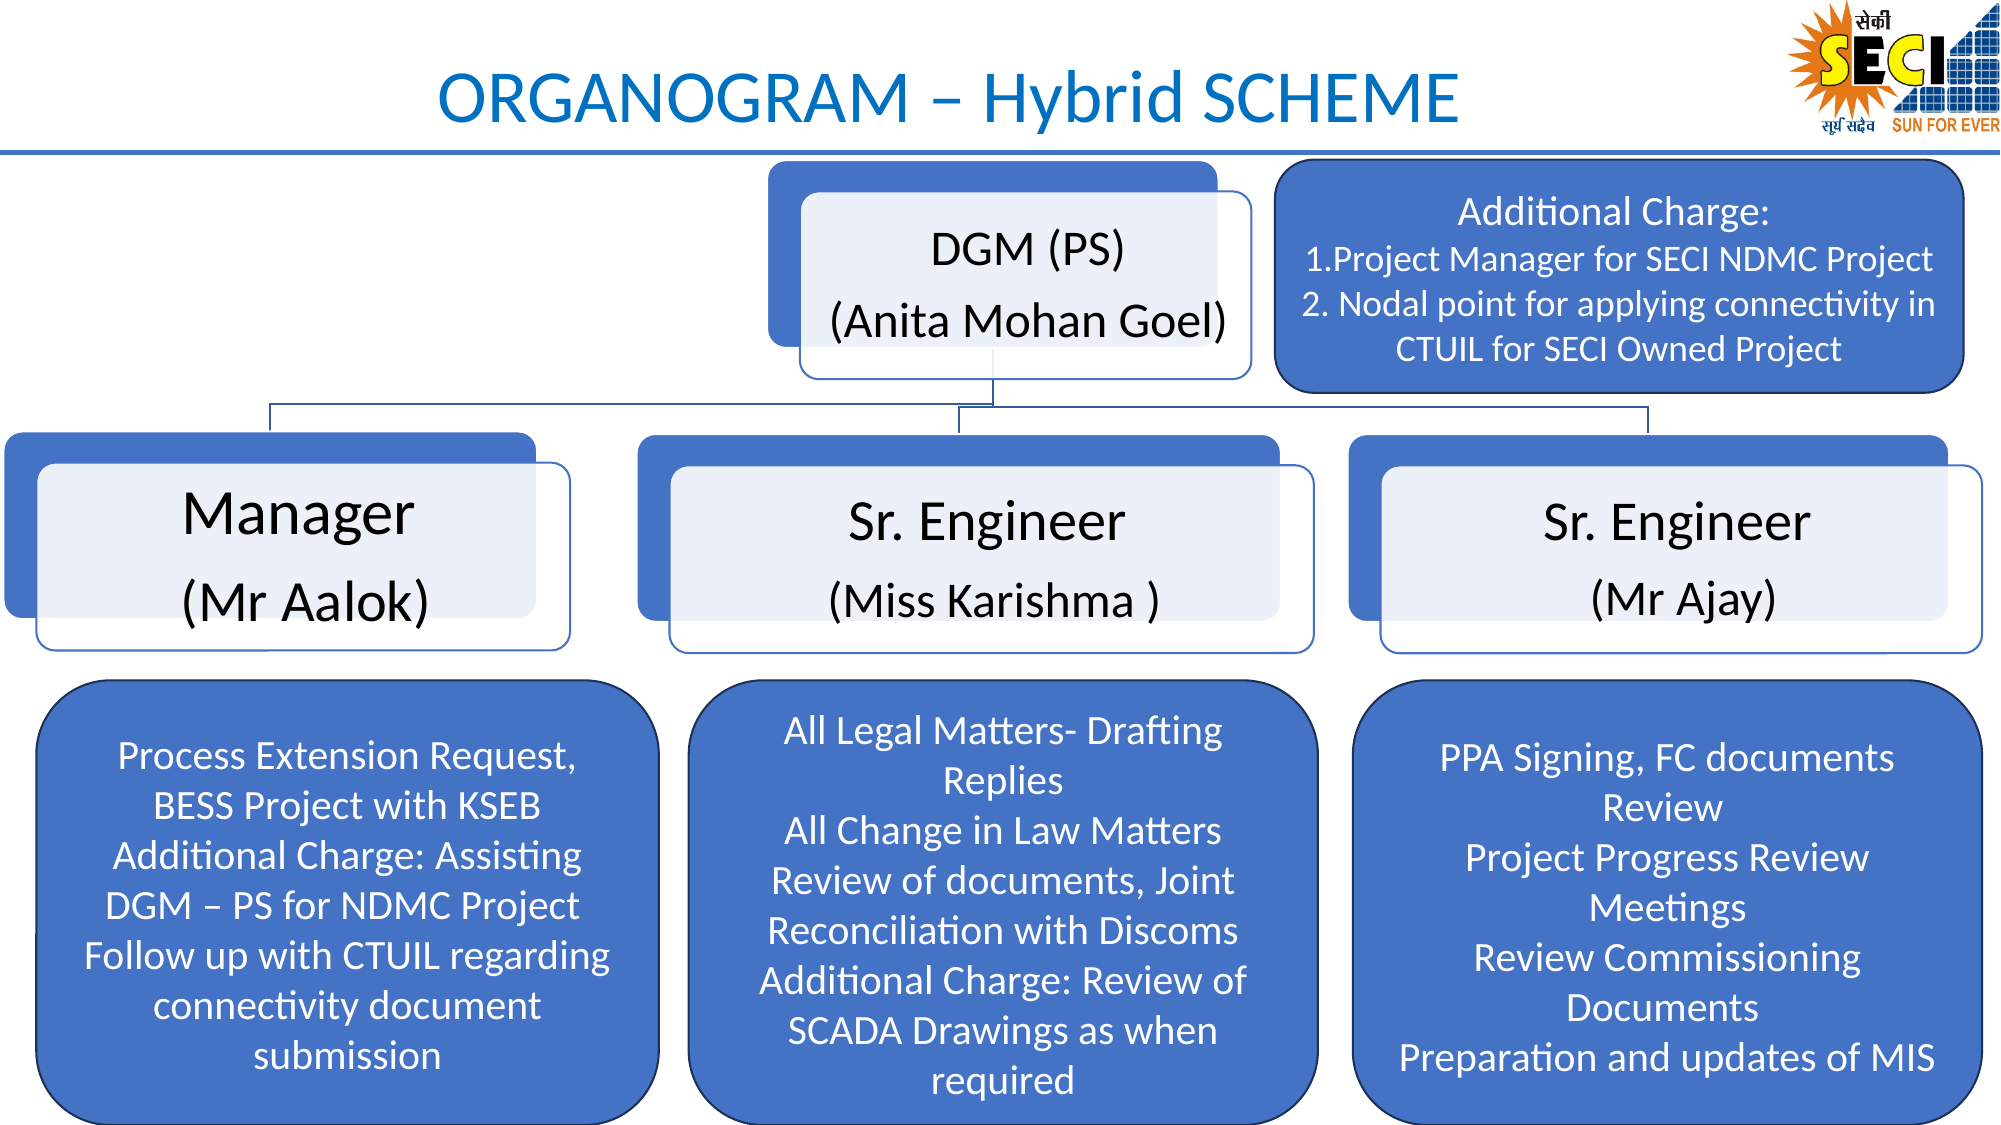

ORGANOGRAM – Hybrid SCHEME
DGM (PS)
(Anita Mohan Goel)
Manager
(Mr Aalok)
Sr. Engineer
(Miss Karishma )
Sr. Engineer
(Mr Ajay)
Additional Charge:
1.Project Manager for SECI NDMC Project
2. Nodal point for applying connectivity in CTUIL for SECI Owned Project

All Legal Matters- Drafting Replies
All Change in Law Matters
Review of documents, Joint Reconciliation with Discoms
Additional Charge: Review of SCADA Drawings as when required
Process Extension Request, BESS Project with KSEB
Additional Charge: Assisting DGM – PS for NDMC Project
Follow up with CTUIL regarding connectivity document submission

PPA Signing, FC documents Review
Project Progress Review Meetings
Review Commissioning Documents
Preparation and updates of MIS